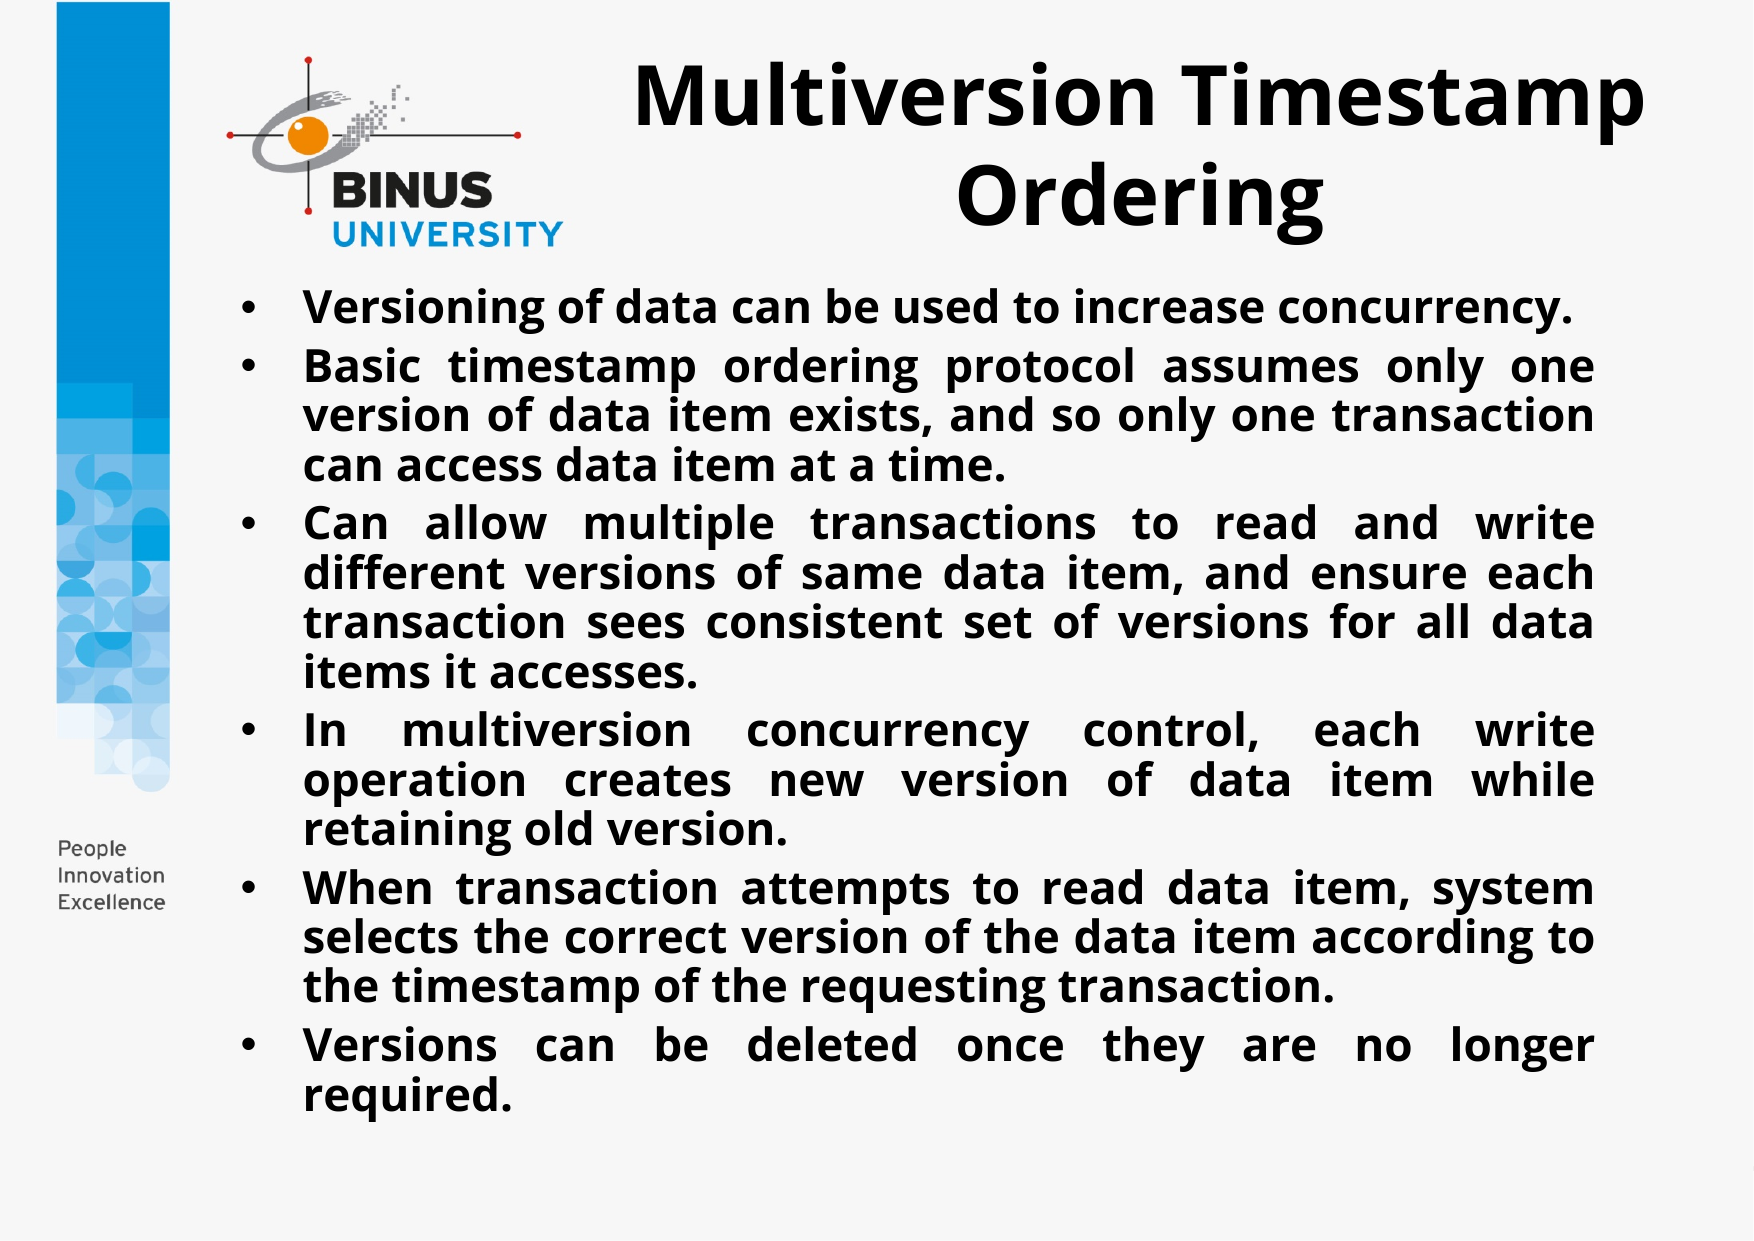

# Multiversion Timestamp Ordering
Versioning of data can be used to increase concurrency.
Basic timestamp ordering protocol assumes only one version of data item exists, and so only one transaction can access data item at a time.
Can allow multiple transactions to read and write different versions of same data item, and ensure each transaction sees consistent set of versions for all data items it accesses.
In multiversion concurrency control, each write operation creates new version of data item while retaining old version.
When transaction attempts to read data item, system selects the correct version of the data item according to the timestamp of the requesting transaction.
Versions can be deleted once they are no longer required.